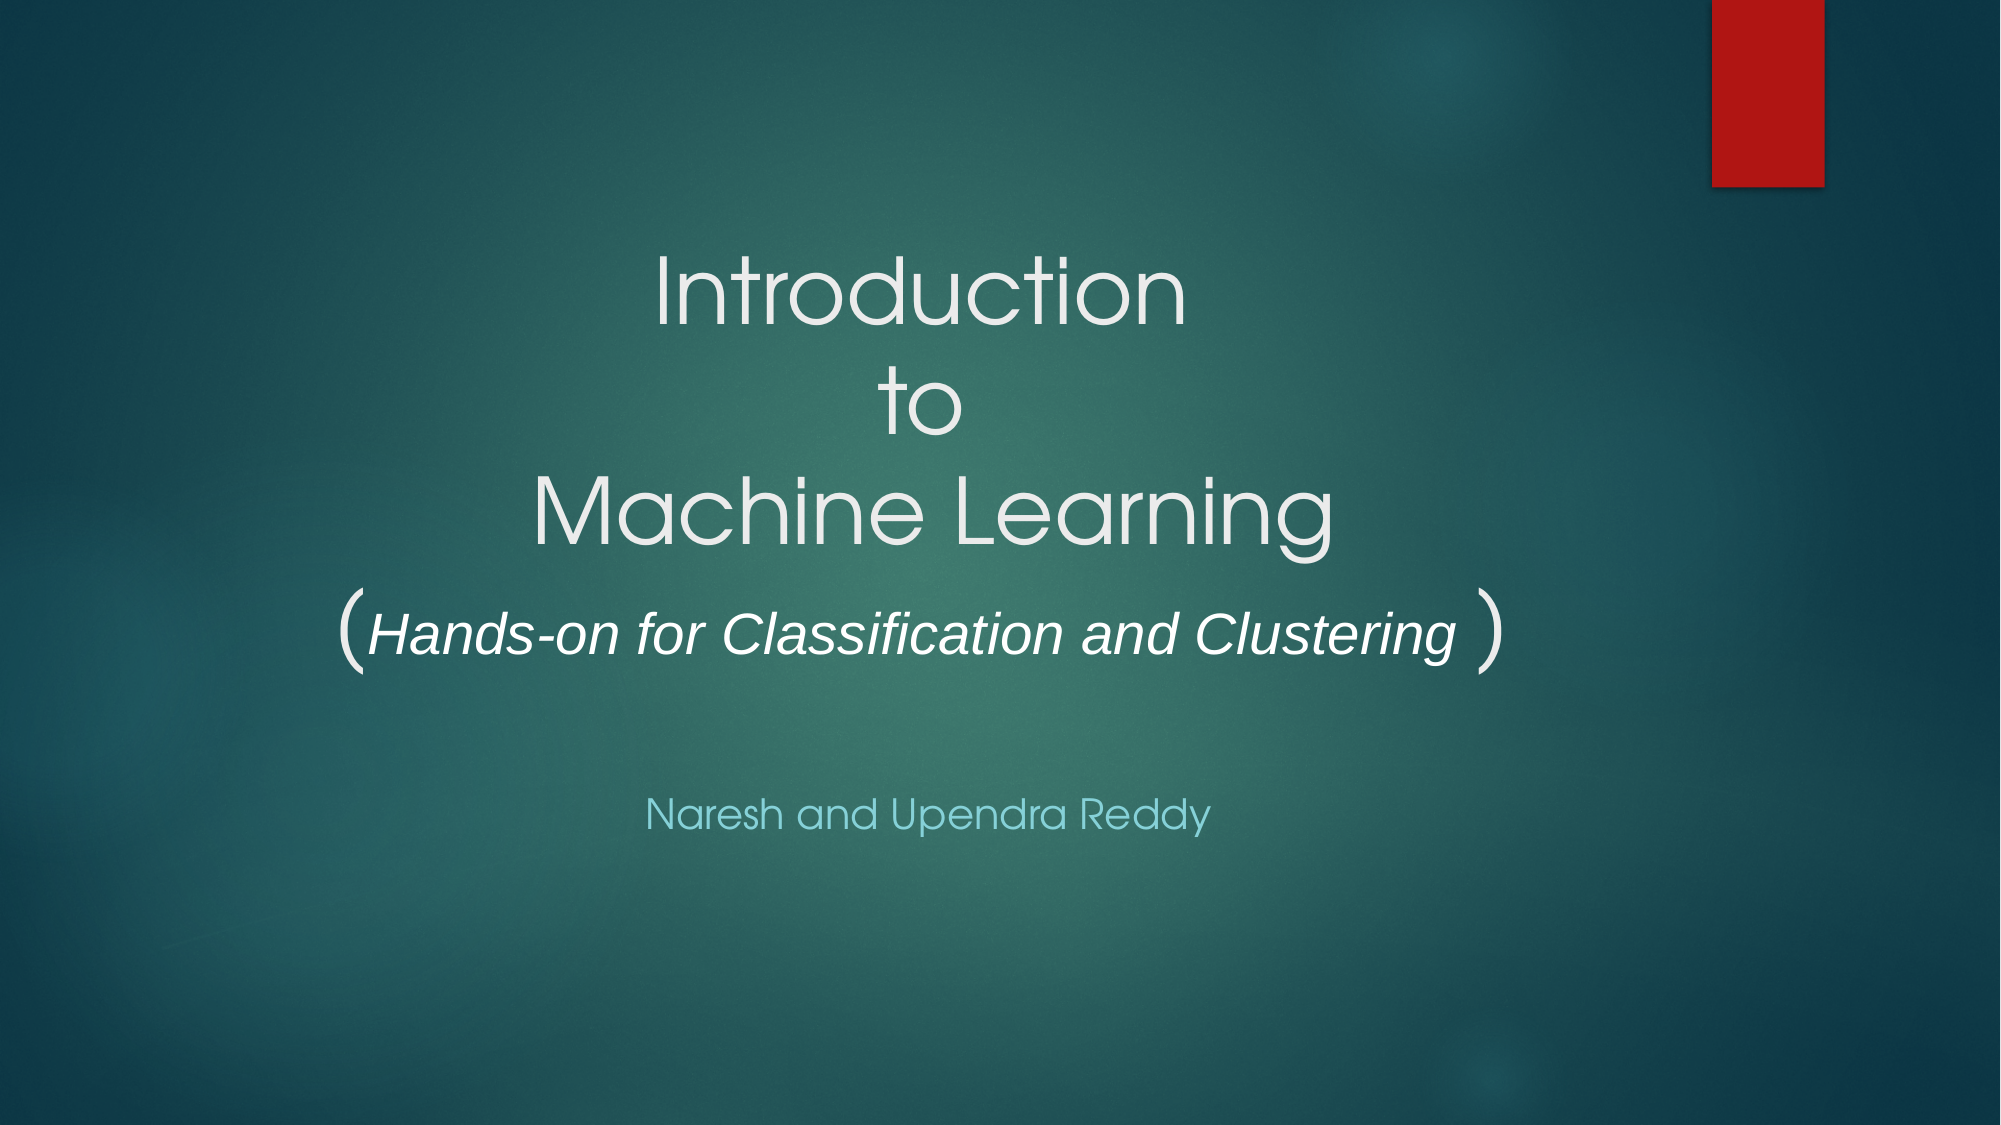

# Introduction to Machine Learning (Hands-on for Classification and Clustering )
Naresh and Upendra Reddy